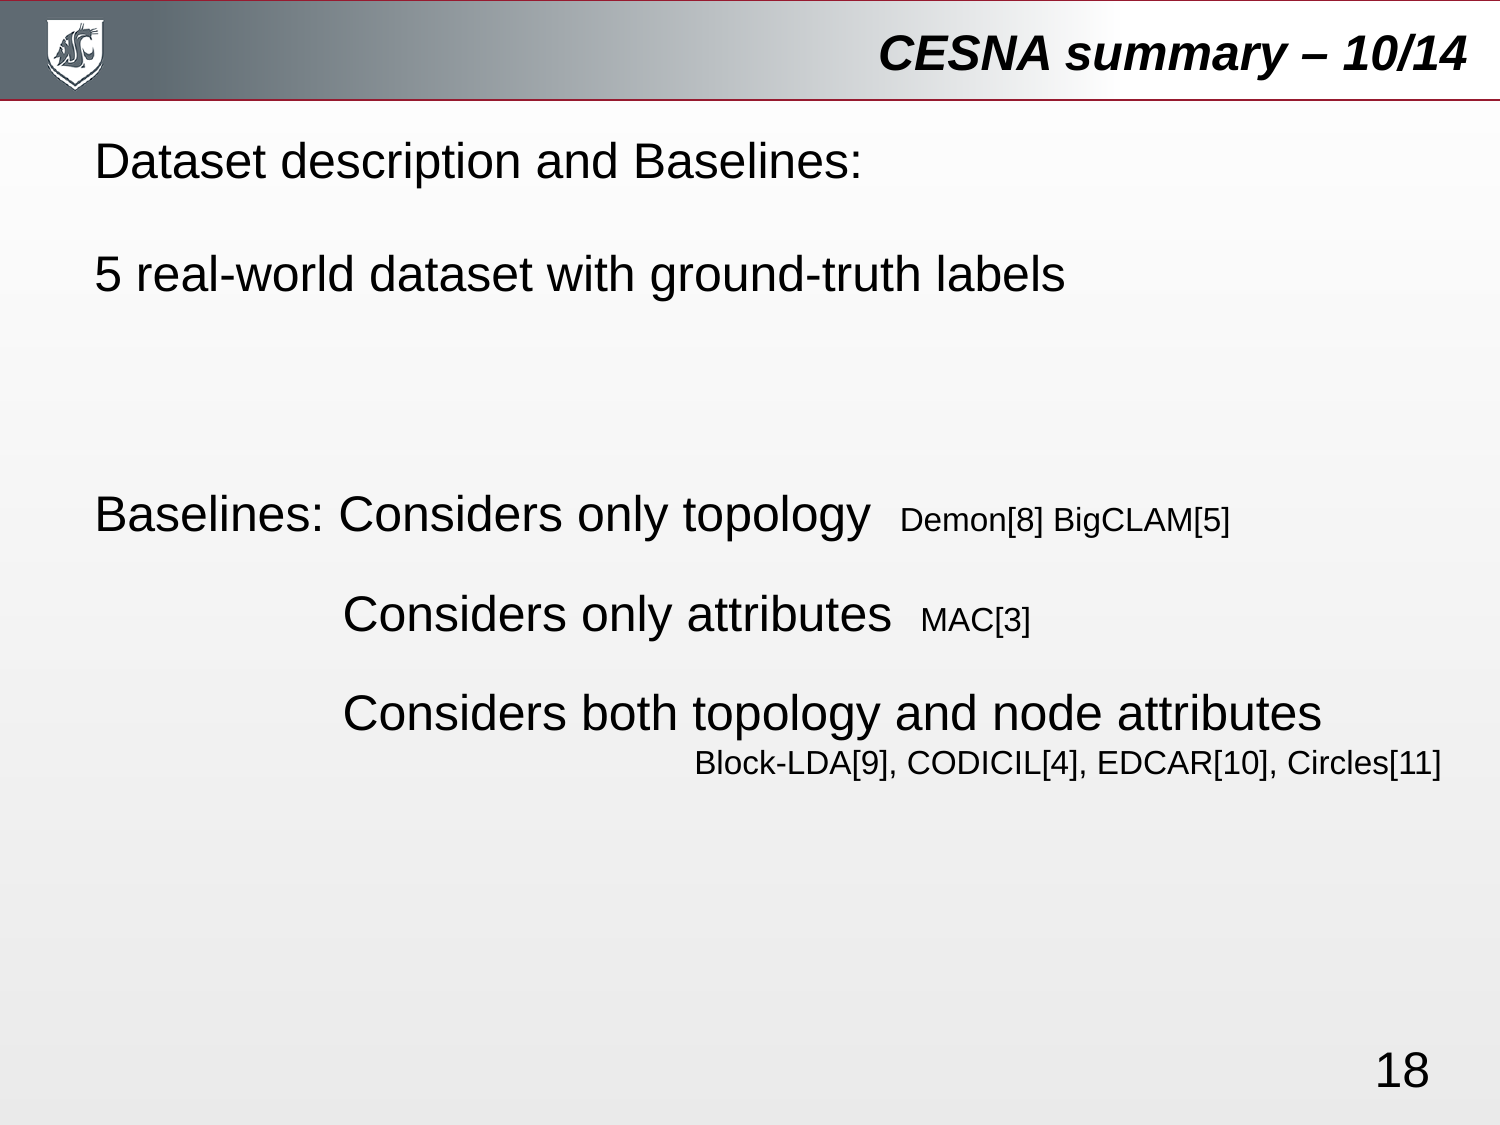

CESNA summary – 10/14
Dataset description and Baselines:

5 real-world dataset with ground-truth labels

Baselines: Considers only topology  Demon[8] BigCLAM[5]

	       Considers only attributes  MAC[3]

	       Considers both topology and node attributes
				Block-LDA[9], CODICIL[4], EDCAR[10], Circles[11]

18